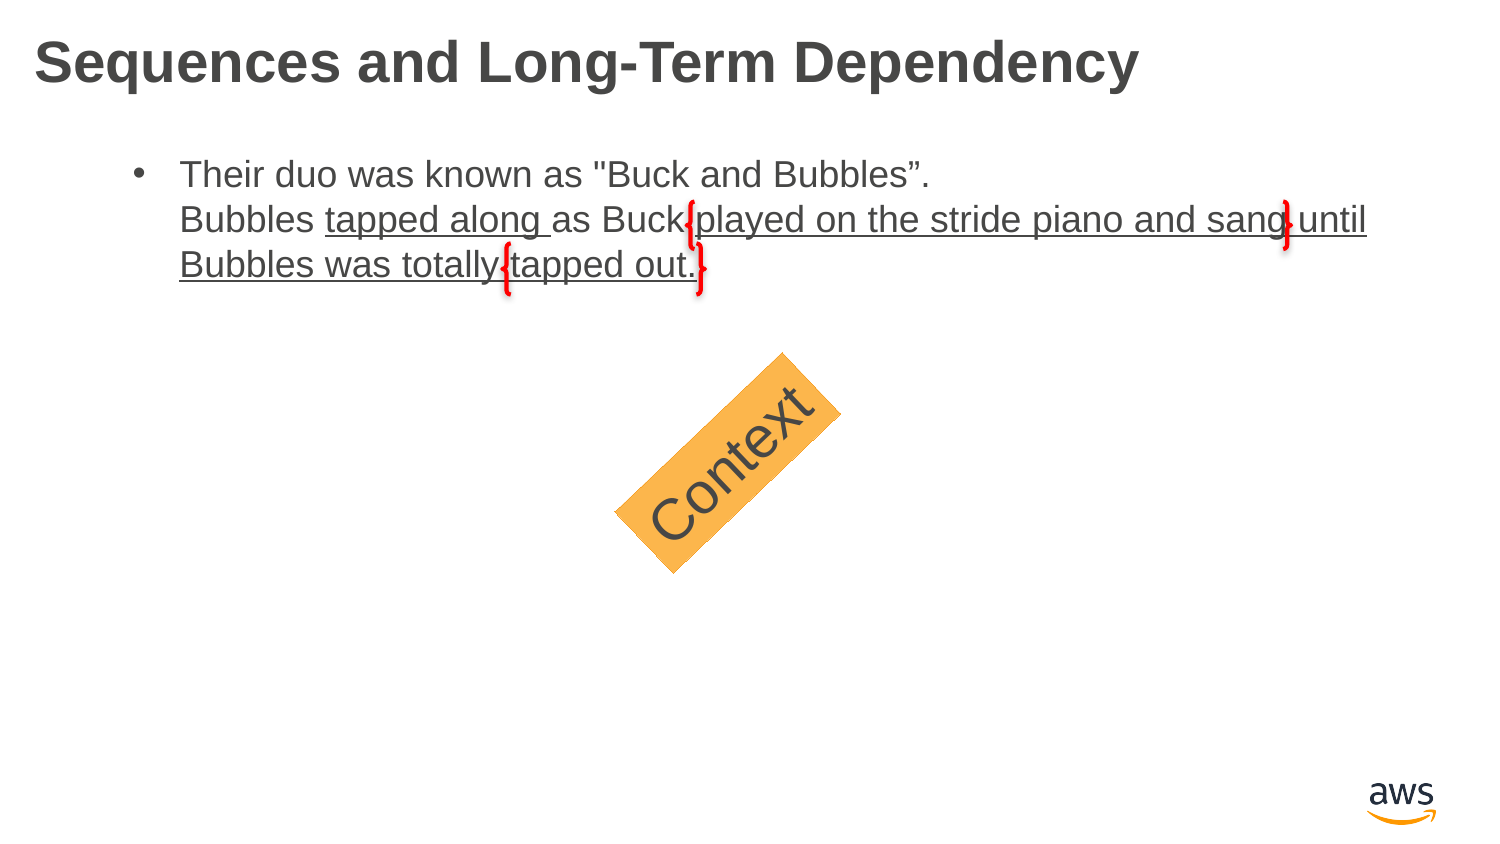

Sequences and Long-Term Dependency
Their duo was known as "Buck and Bubbles”.
Bubbles tapped along as Buck played on the stride piano and sang until Bubbles was totally tapped out.

Context